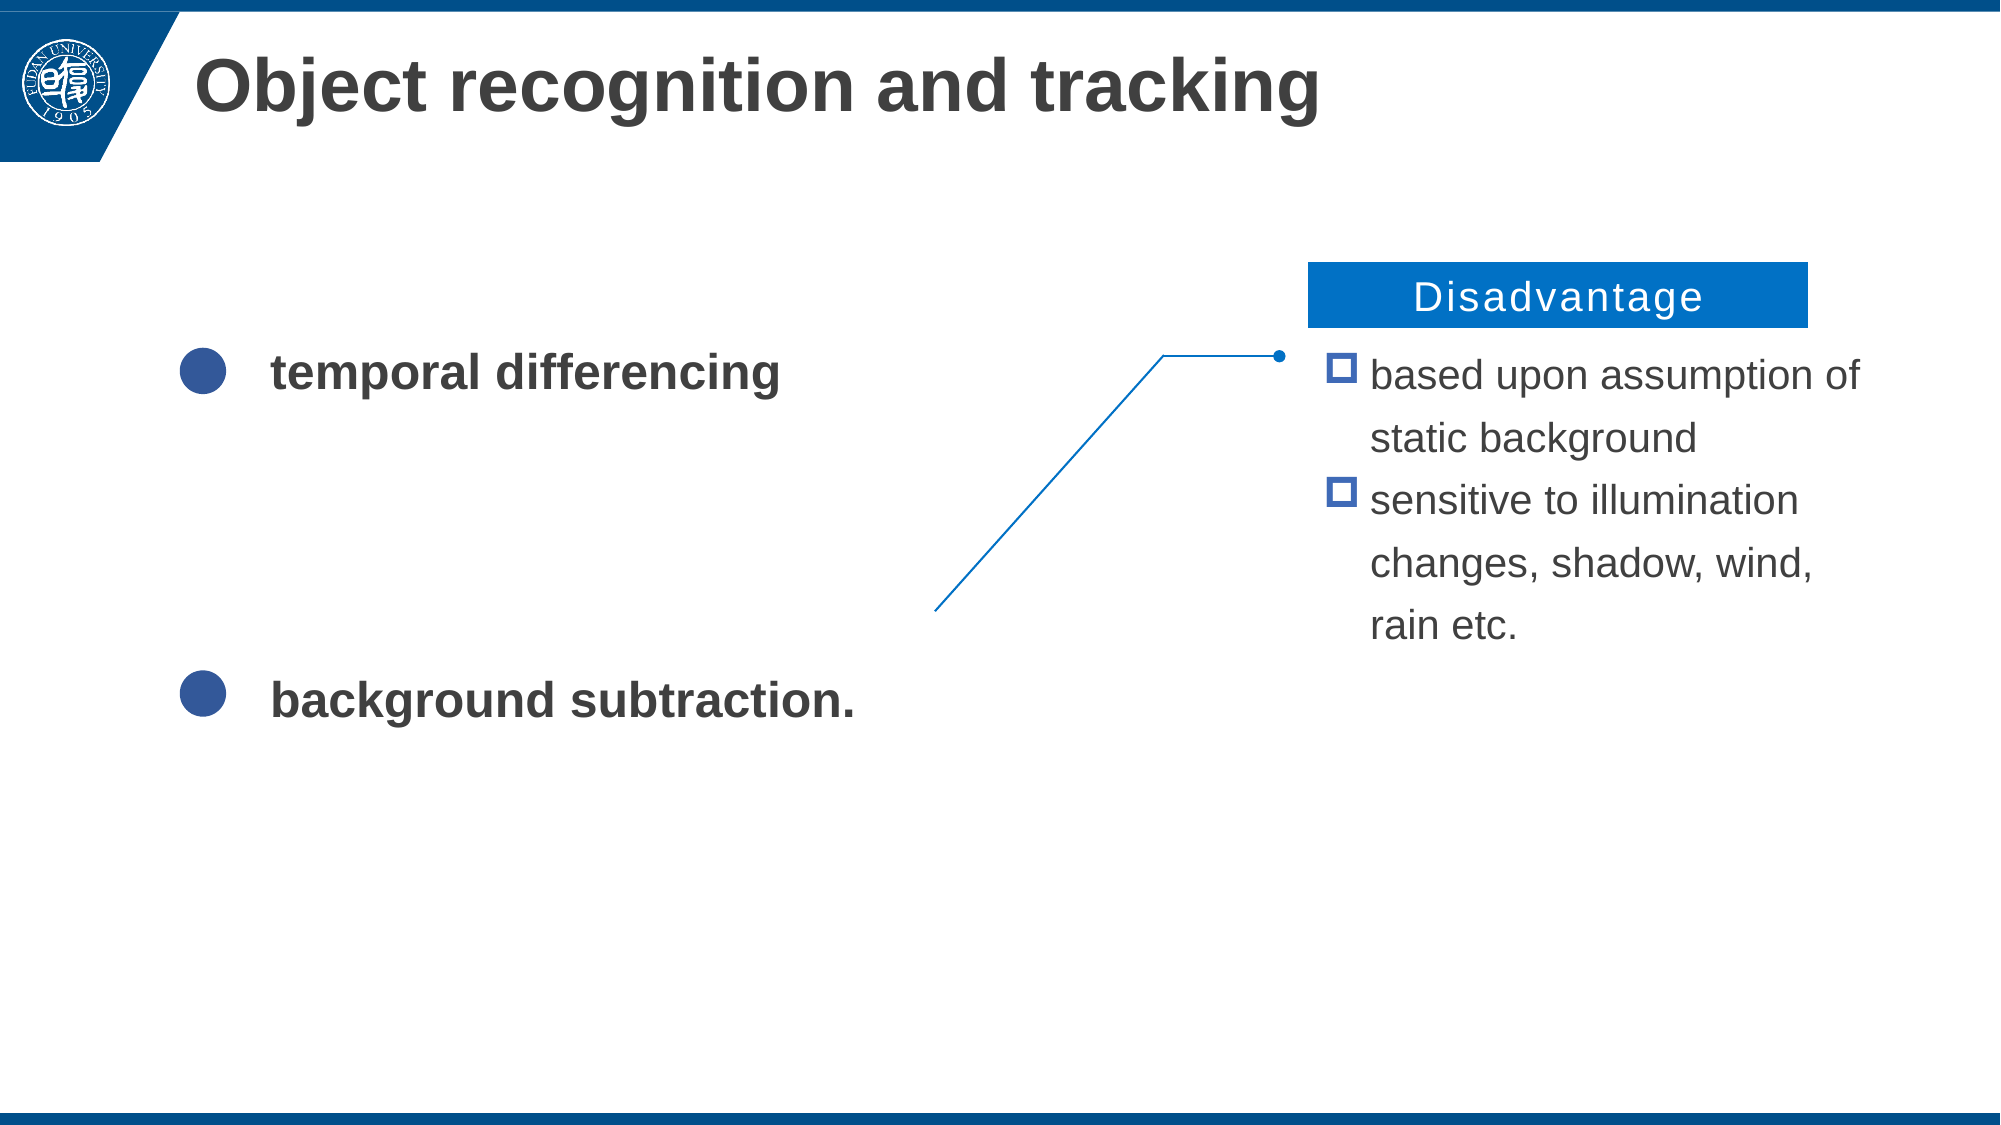

# Object recognition and tracking
temporal differencing

Disadvantage
based upon assumption of static background
sensitive to illumination changes, shadow, wind, rain etc.
background subtraction.